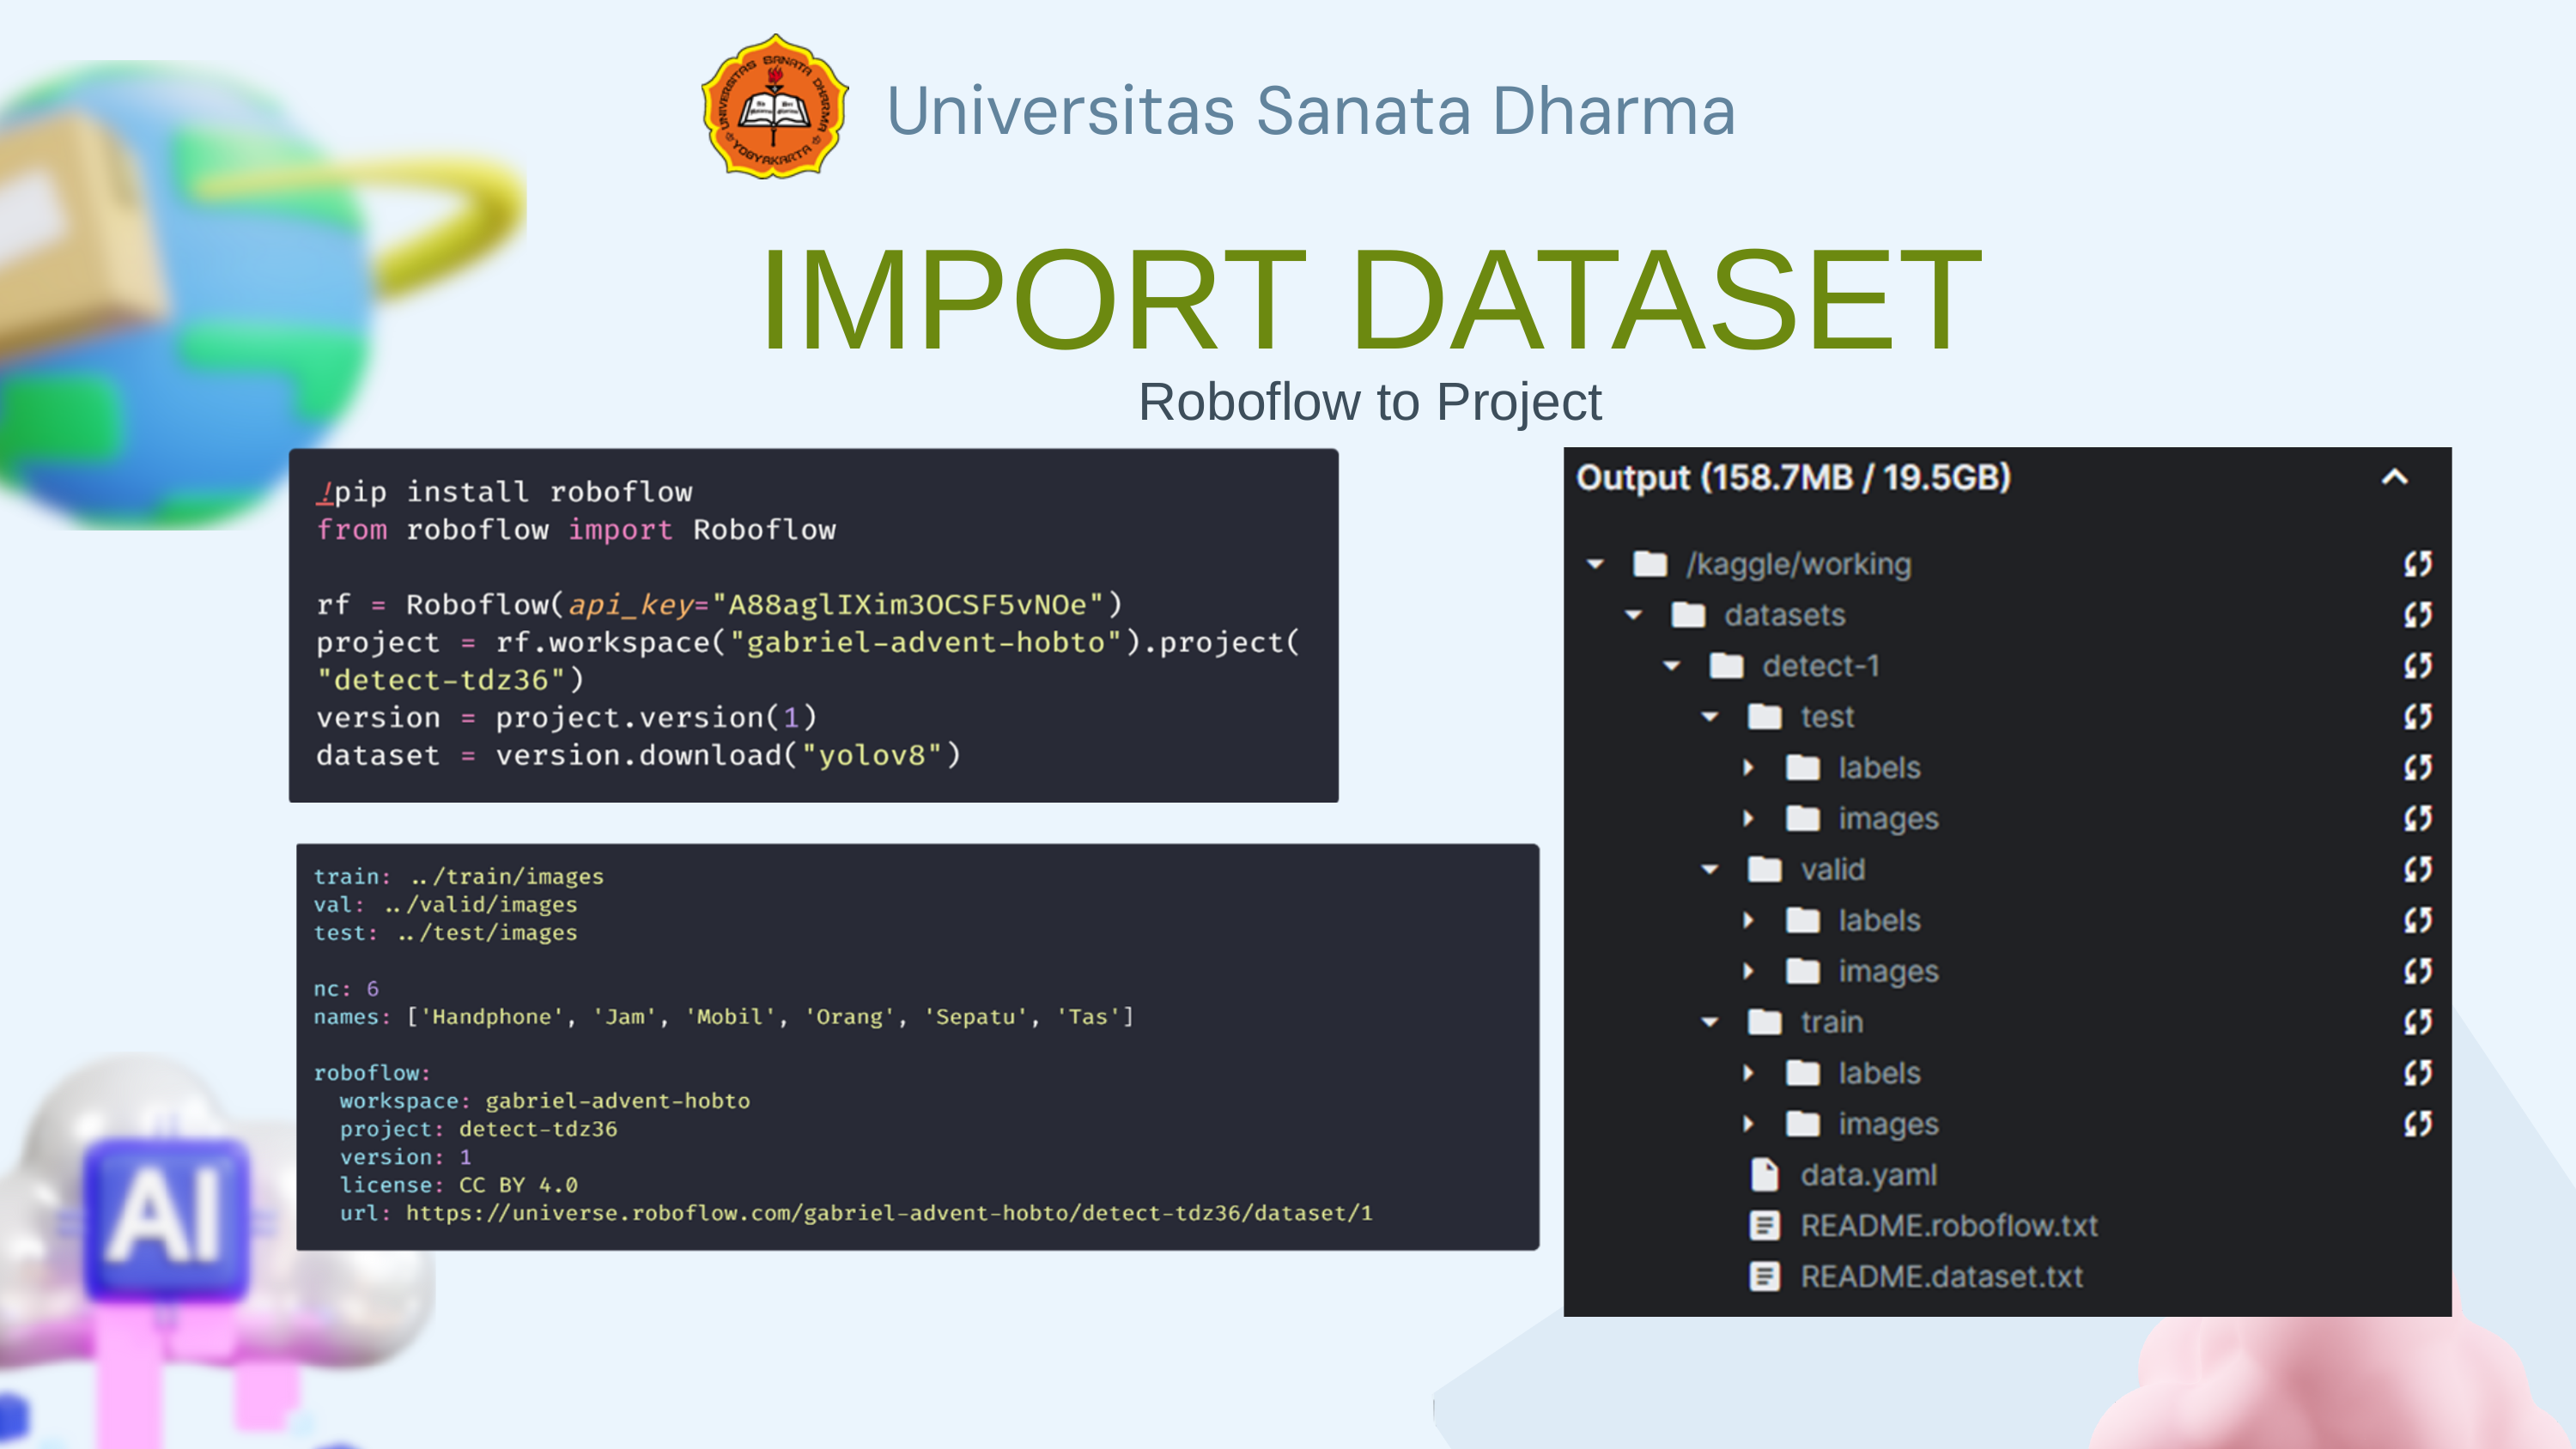

Universitas Sanata Dharma

IMPORT DATASET
Roboflow to Project